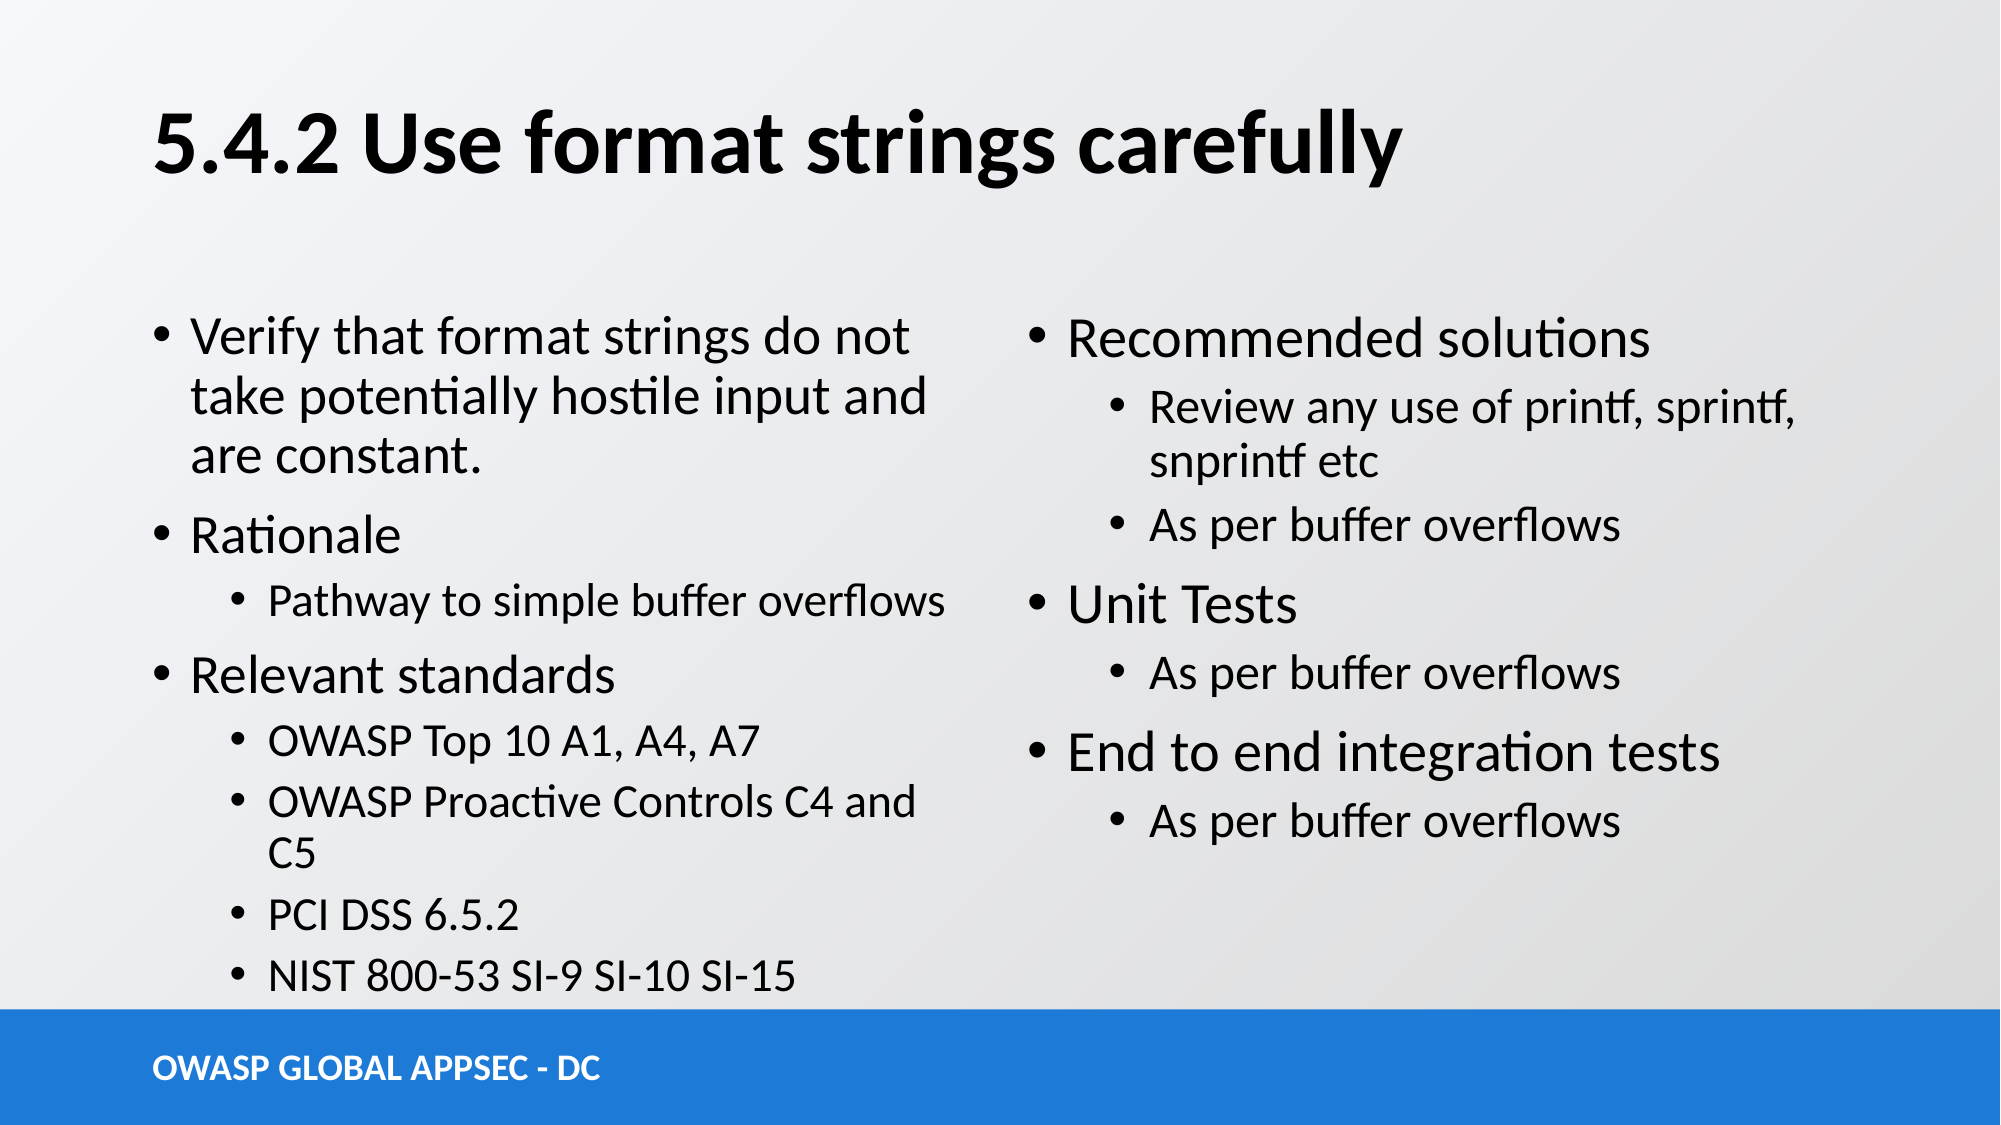

# 5.4.2 Use format strings carefully
Verify that format strings do not take potentially hostile input and are constant.
Rationale
Pathway to simple buffer overflows
Relevant standards
OWASP Top 10 A1, A4, A7
OWASP Proactive Controls C4 and C5
PCI DSS 6.5.2
NIST 800-53 SI-9 SI-10 SI-15

Recommended solutions
Review any use of printf, sprintf, snprintf etc
As per buffer overflows
Unit Tests
As per buffer overflows
End to end integration tests
As per buffer overflows